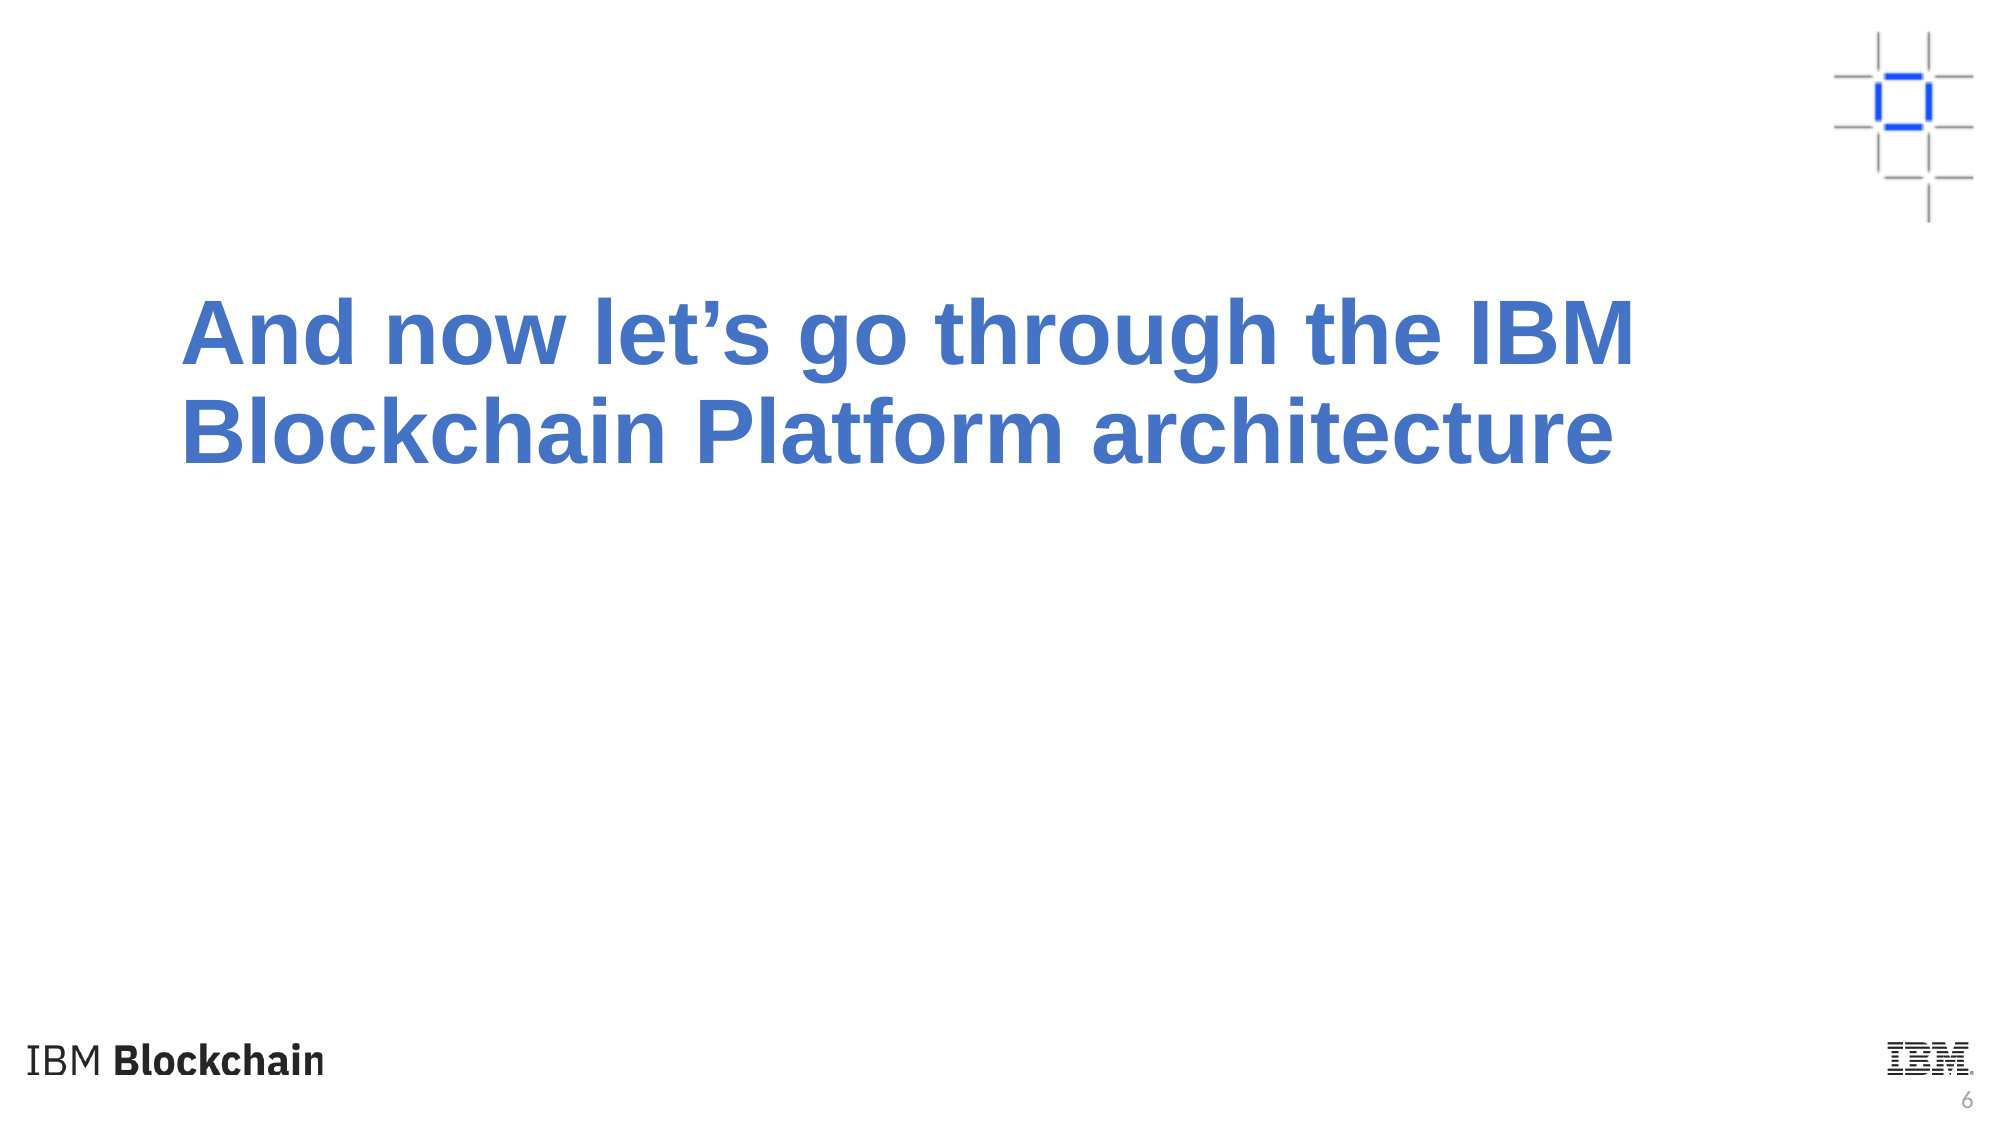

And now let’s go through the IBM Blockchain Platform architecture